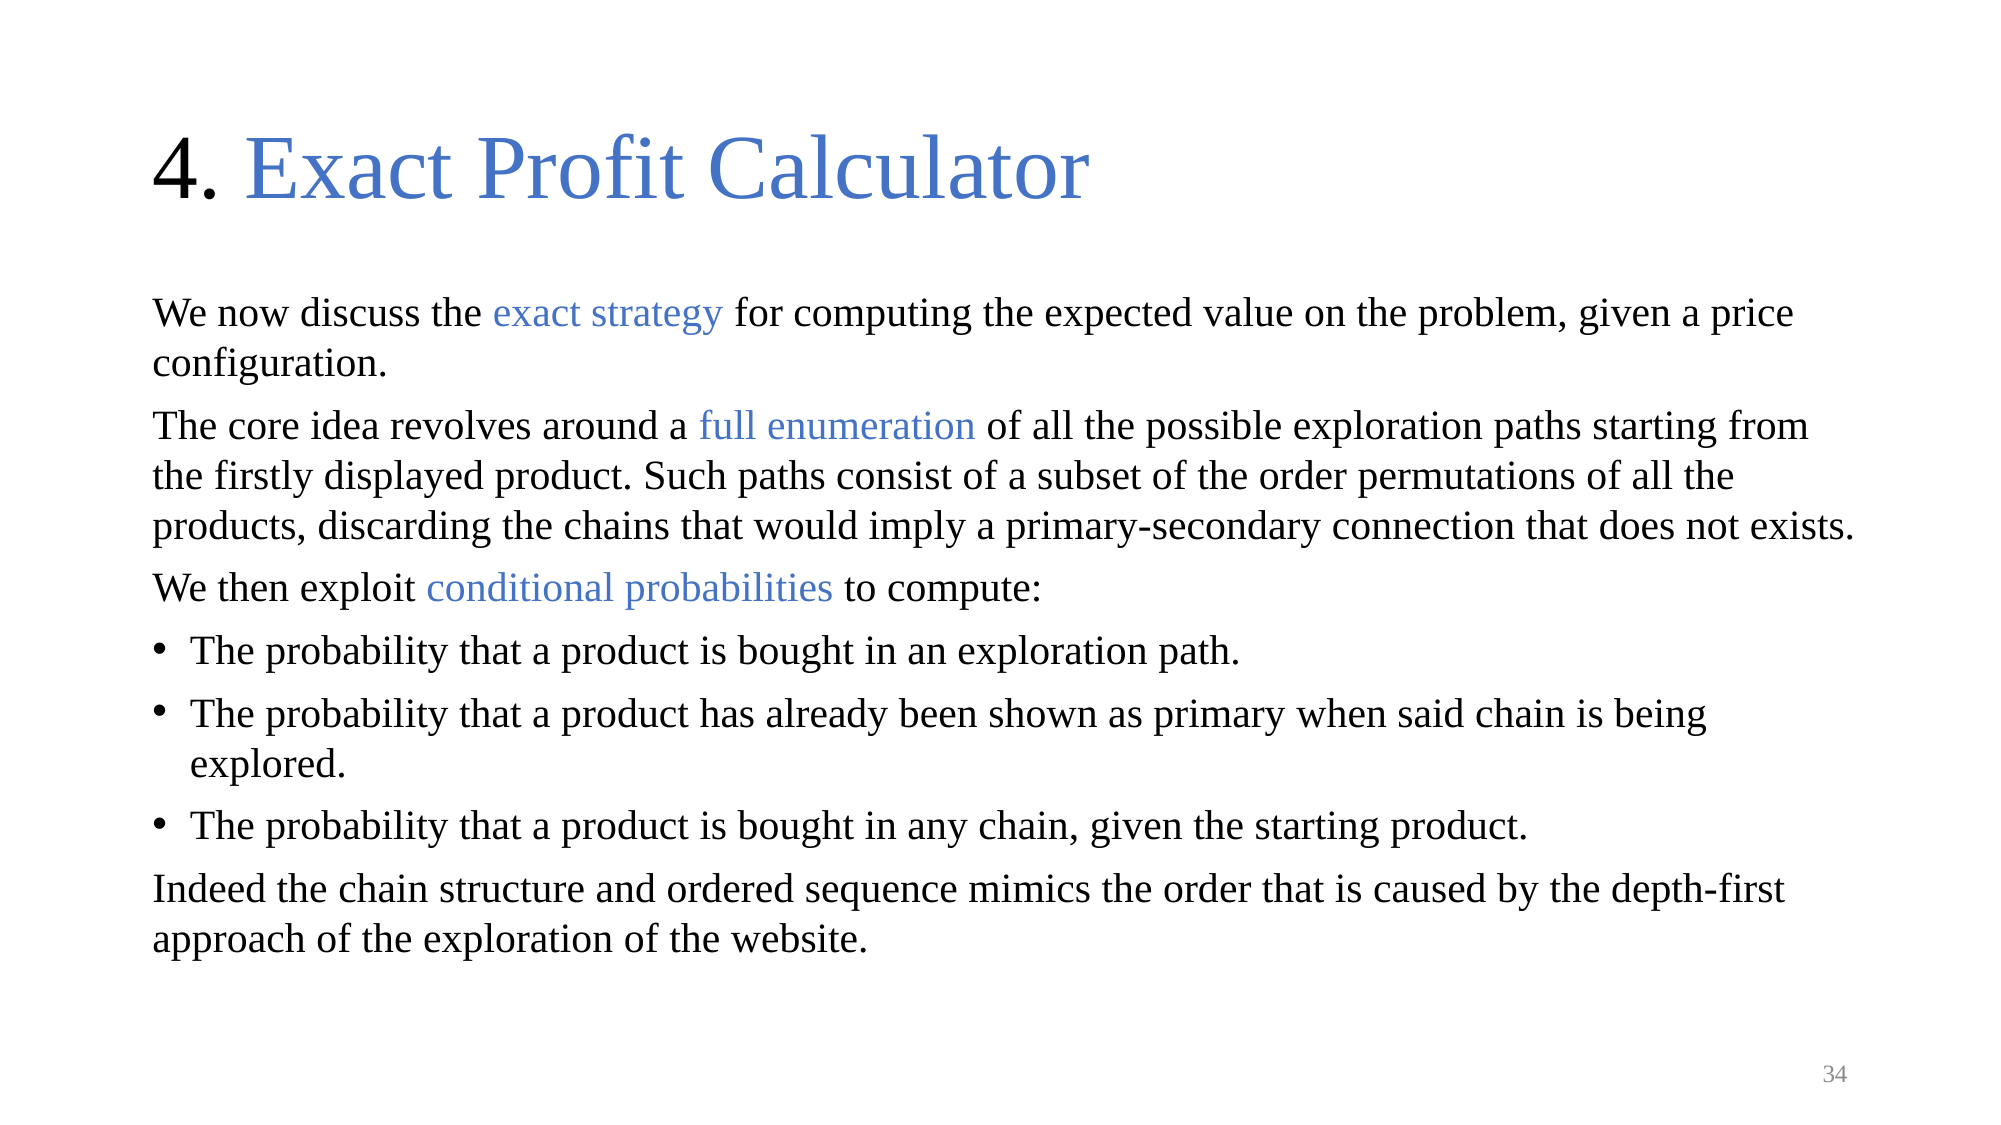

# 4. Exact Profit Calculator
We now discuss the exact strategy for computing the expected value on the problem, given a price configuration.
The core idea revolves around a full enumeration of all the possible exploration paths starting from the firstly displayed product. Such paths consist of a subset of the order permutations of all the products, discarding the chains that would imply a primary-secondary connection that does not exists.
We then exploit conditional probabilities to compute:
The probability that a product is bought in an exploration path.
The probability that a product has already been shown as primary when said chain is being explored.
The probability that a product is bought in any chain, given the starting product.
Indeed the chain structure and ordered sequence mimics the order that is caused by the depth-first approach of the exploration of the website.
34